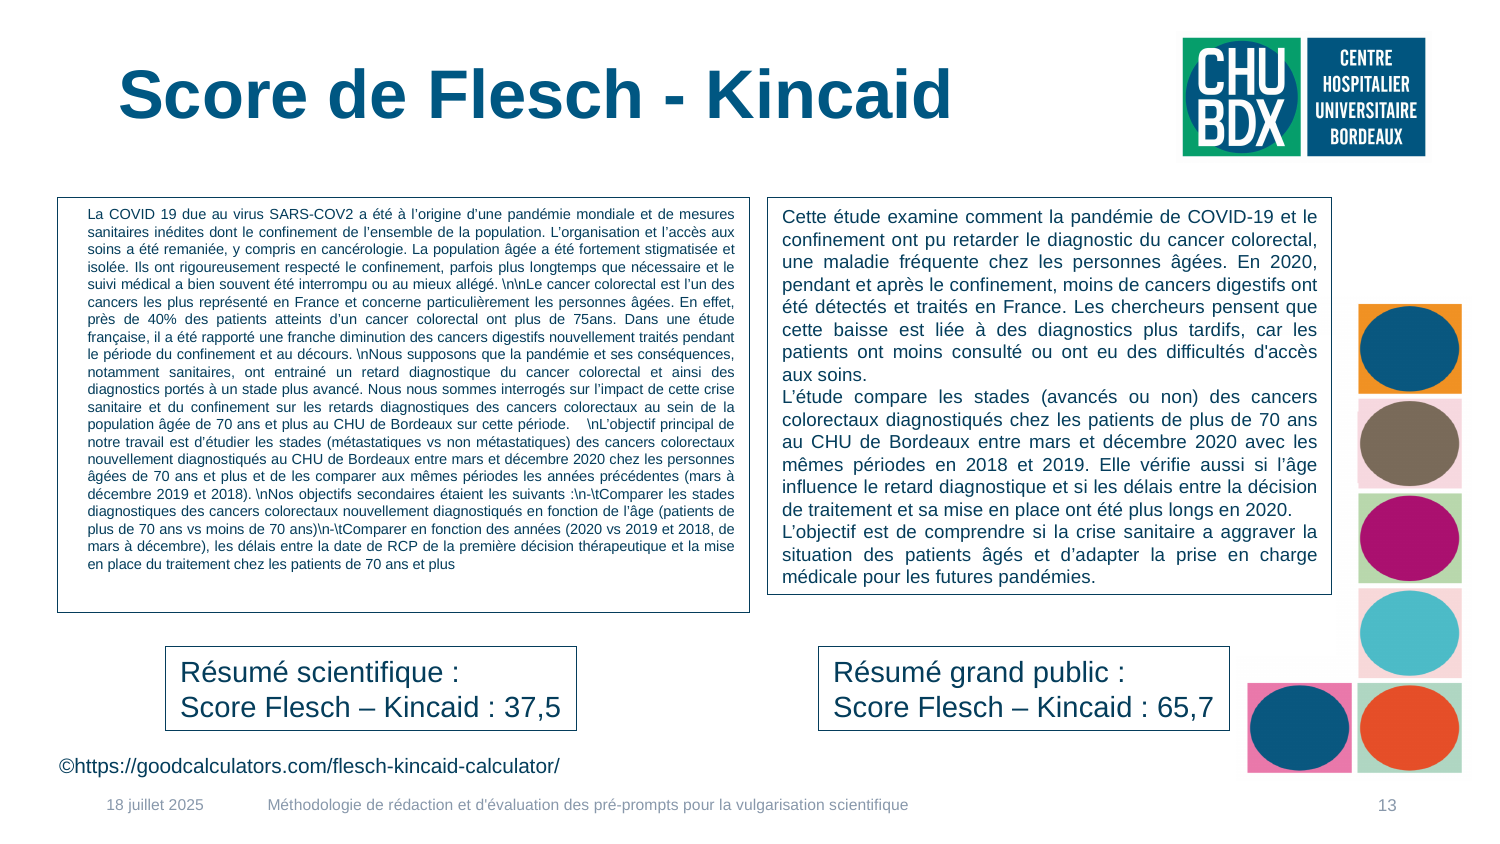

# Score de Flesch - Kincaid
La COVID 19 due au virus SARS-COV2 a été à l’origine d’une pandémie mondiale et de mesures sanitaires inédites dont le confinement de l’ensemble de la population. L’organisation et l’accès aux soins a été remaniée, y compris en cancérologie. La population âgée a été fortement stigmatisée et isolée. Ils ont rigoureusement respecté le confinement, parfois plus longtemps que nécessaire et le suivi médical a bien souvent été interrompu ou au mieux allégé. \n\nLe cancer colorectal est l’un des cancers les plus représenté en France et concerne particulièrement les personnes âgées. En effet, près de 40% des patients atteints d’un cancer colorectal ont plus de 75ans. Dans une étude française, il a été rapporté une franche diminution des cancers digestifs nouvellement traités pendant le période du confinement et au décours. \nNous supposons que la pandémie et ses conséquences, notamment sanitaires, ont entrainé un retard diagnostique du cancer colorectal et ainsi des diagnostics portés à un stade plus avancé. Nous nous sommes interrogés sur l’impact de cette crise sanitaire et du confinement sur les retards diagnostiques des cancers colorectaux au sein de la population âgée de 70 ans et plus au CHU de Bordeaux sur cette période.    \nL’objectif principal de notre travail est d’étudier les stades (métastatiques vs non métastatiques) des cancers colorectaux nouvellement diagnostiqués au CHU de Bordeaux entre mars et décembre 2020 chez les personnes âgées de 70 ans et plus et de les comparer aux mêmes périodes les années précédentes (mars à décembre 2019 et 2018). \nNos objectifs secondaires étaient les suivants :\n-\tComparer les stades diagnostiques des cancers colorectaux nouvellement diagnostiqués en fonction de l’âge (patients de plus de 70 ans vs moins de 70 ans)\n-\tComparer en fonction des années (2020 vs 2019 et 2018, de mars à décembre), les délais entre la date de RCP de la première décision thérapeutique et la mise en place du traitement chez les patients de 70 ans et plus
Cette étude examine comment la pandémie de COVID-19 et le confinement ont pu retarder le diagnostic du cancer colorectal, une maladie fréquente chez les personnes âgées. En 2020, pendant et après le confinement, moins de cancers digestifs ont été détectés et traités en France. Les chercheurs pensent que cette baisse est liée à des diagnostics plus tardifs, car les patients ont moins consulté ou ont eu des difficultés d'accès aux soins.
L’étude compare les stades (avancés ou non) des cancers colorectaux diagnostiqués chez les patients de plus de 70 ans au CHU de Bordeaux entre mars et décembre 2020 avec les mêmes périodes en 2018 et 2019. Elle vérifie aussi si l’âge influence le retard diagnostique et si les délais entre la décision de traitement et sa mise en place ont été plus longs en 2020.
L’objectif est de comprendre si la crise sanitaire a aggraver la situation des patients âgés et d’adapter la prise en charge médicale pour les futures pandémies.
Résumé scientifique :
Score Flesch – Kincaid : 37,5
Résumé grand public :
Score Flesch – Kincaid : 65,7
©https://goodcalculators.com/flesch-kincaid-calculator/
Méthodologie de rédaction et d'évaluation des pré-prompts pour la vulgarisation scientifique
18 juillet 2025
13